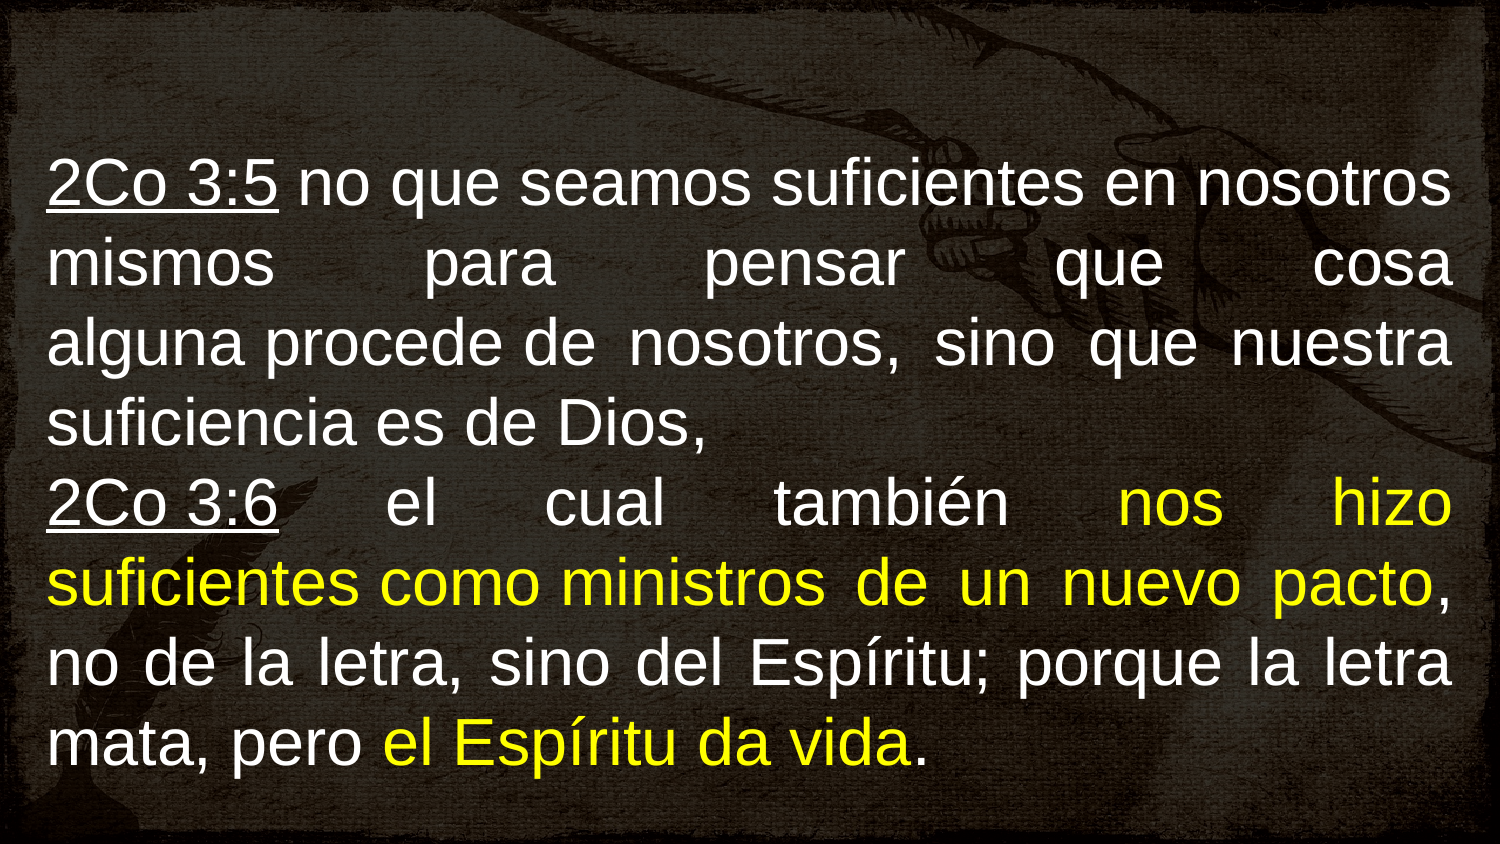

2Co 3:5 no que seamos suficientes en nosotros mismos para pensar que cosa alguna procede de nosotros, sino que nuestra suficiencia es de Dios,
2Co 3:6 el cual también nos hizo suficientes como ministros de un nuevo pacto, no de la letra, sino del Espíritu; porque la letra mata, pero el Espíritu da vida.